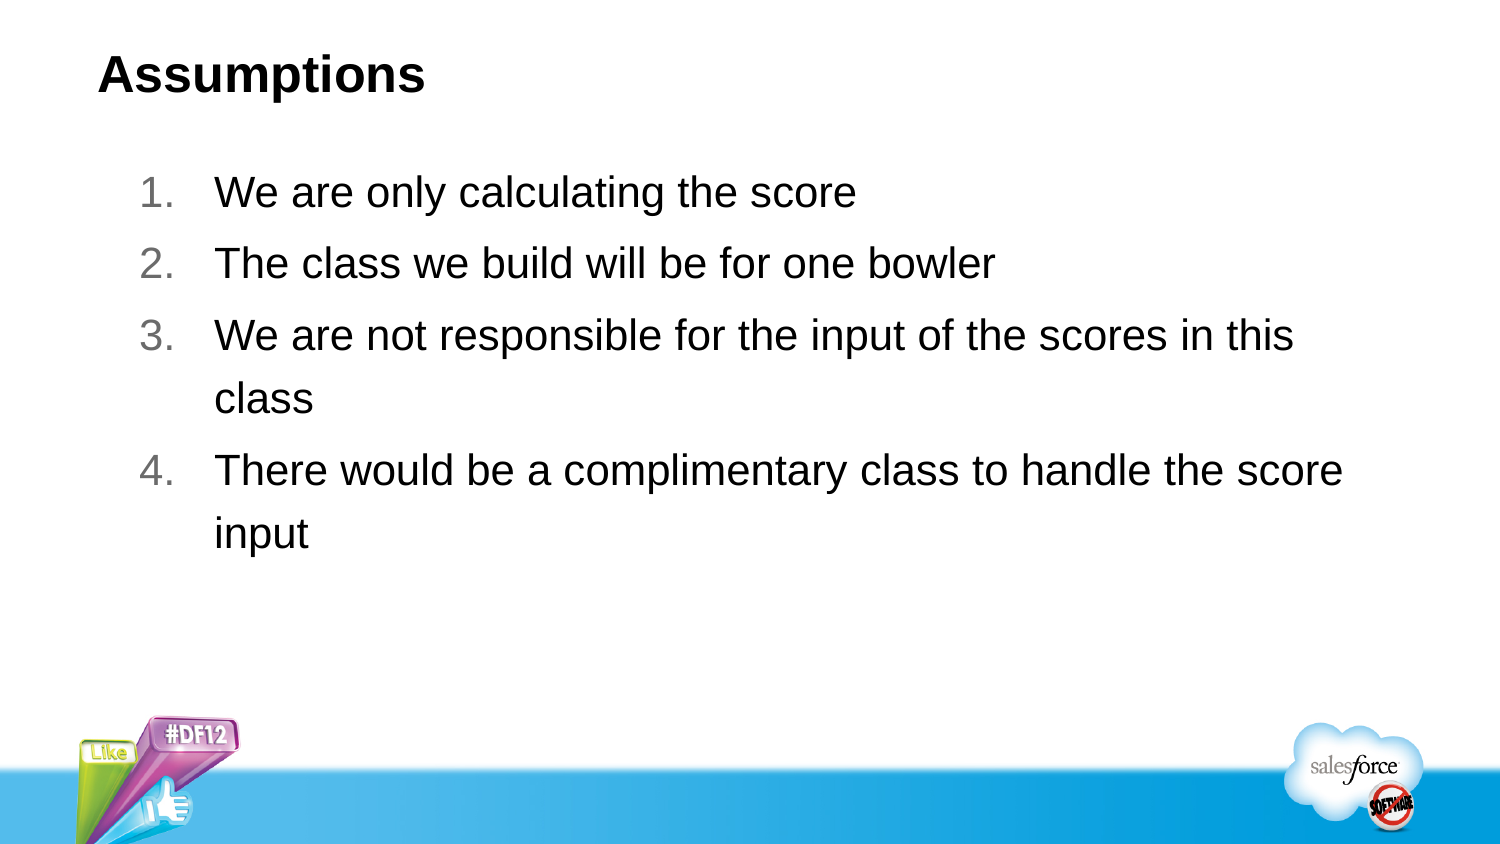

# Assumptions
We are only calculating the score
The class we build will be for one bowler
We are not responsible for the input of the scores in this class
There would be a complimentary class to handle the score input